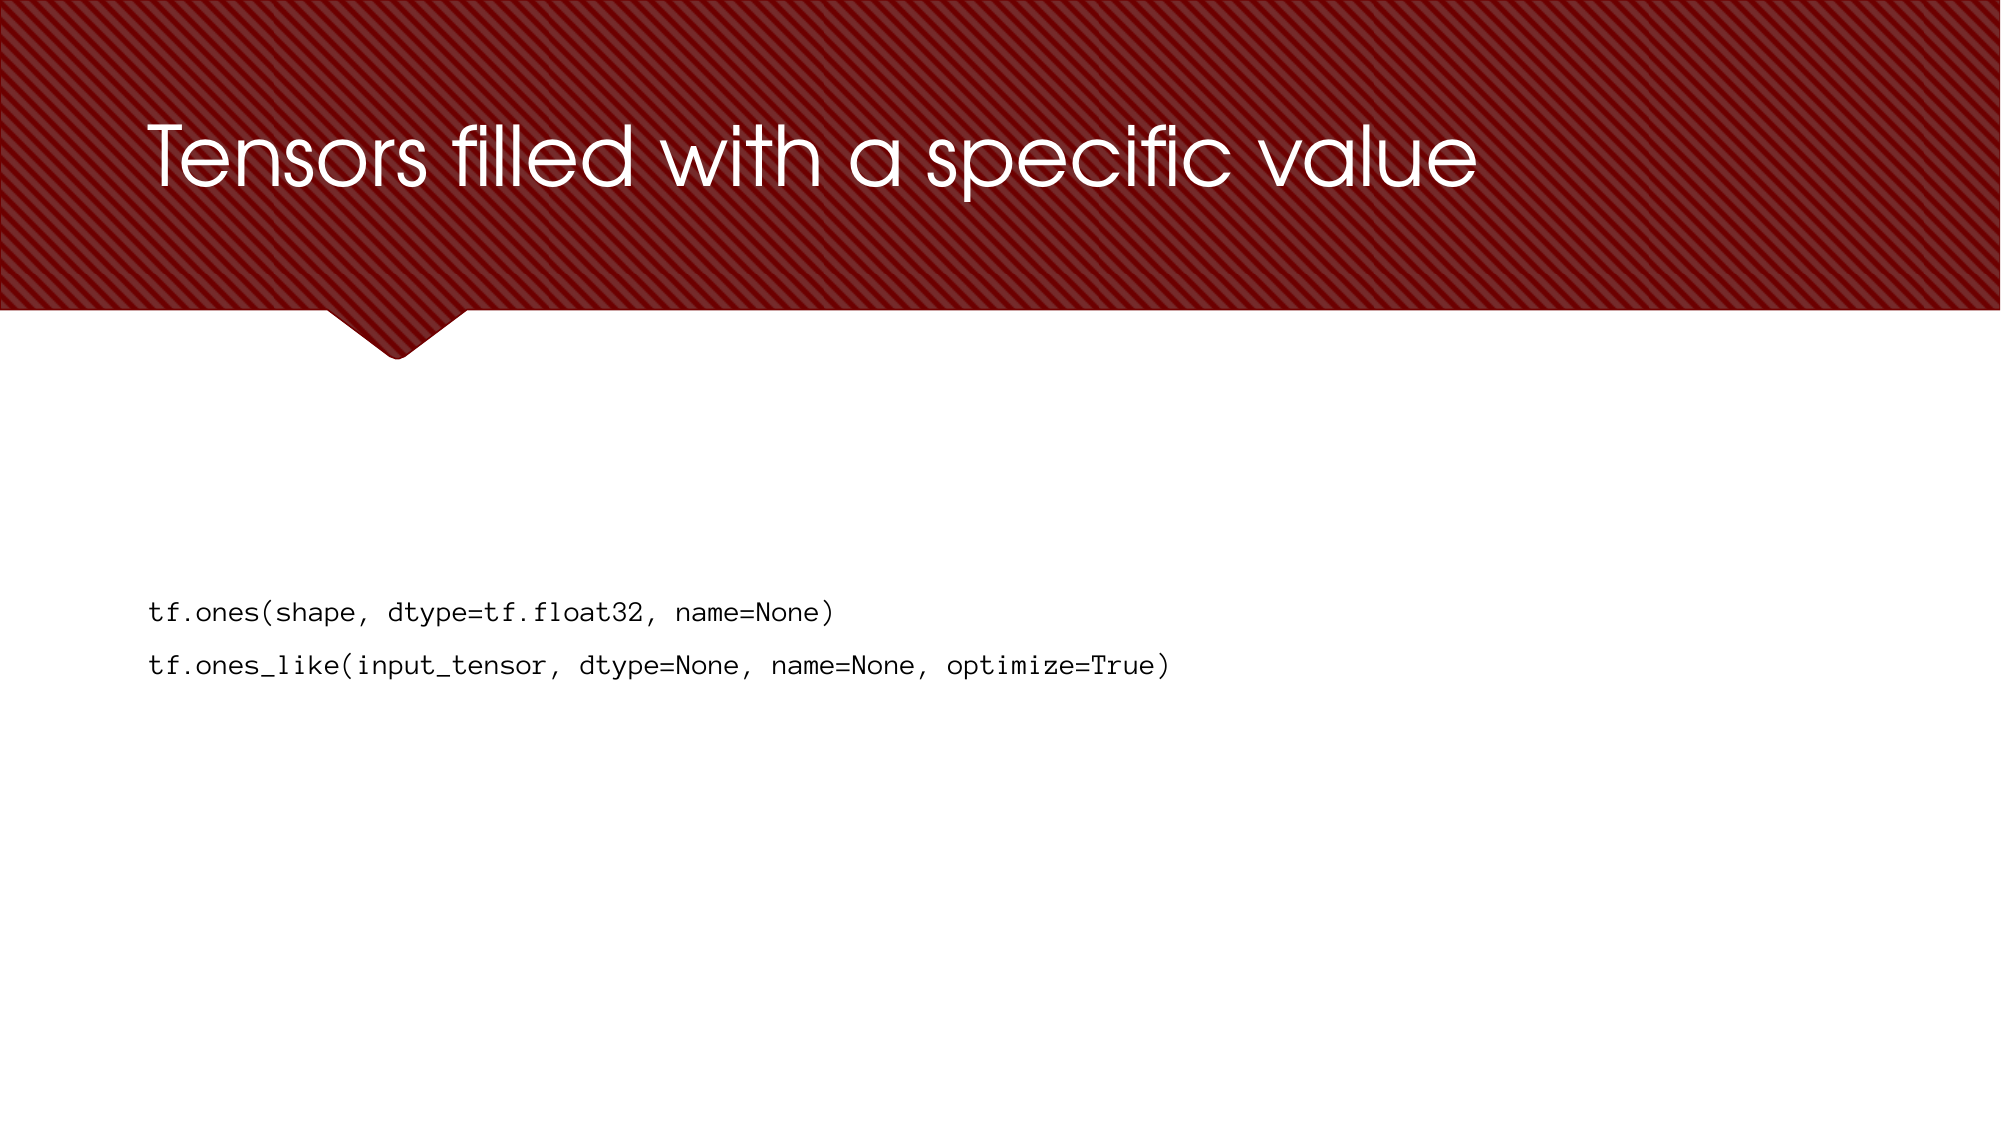

# Tensors filled with a specific value
tf.ones(shape, dtype=tf.float32, name=None)
tf.ones_like(input_tensor, dtype=None, name=None, optimize=True)